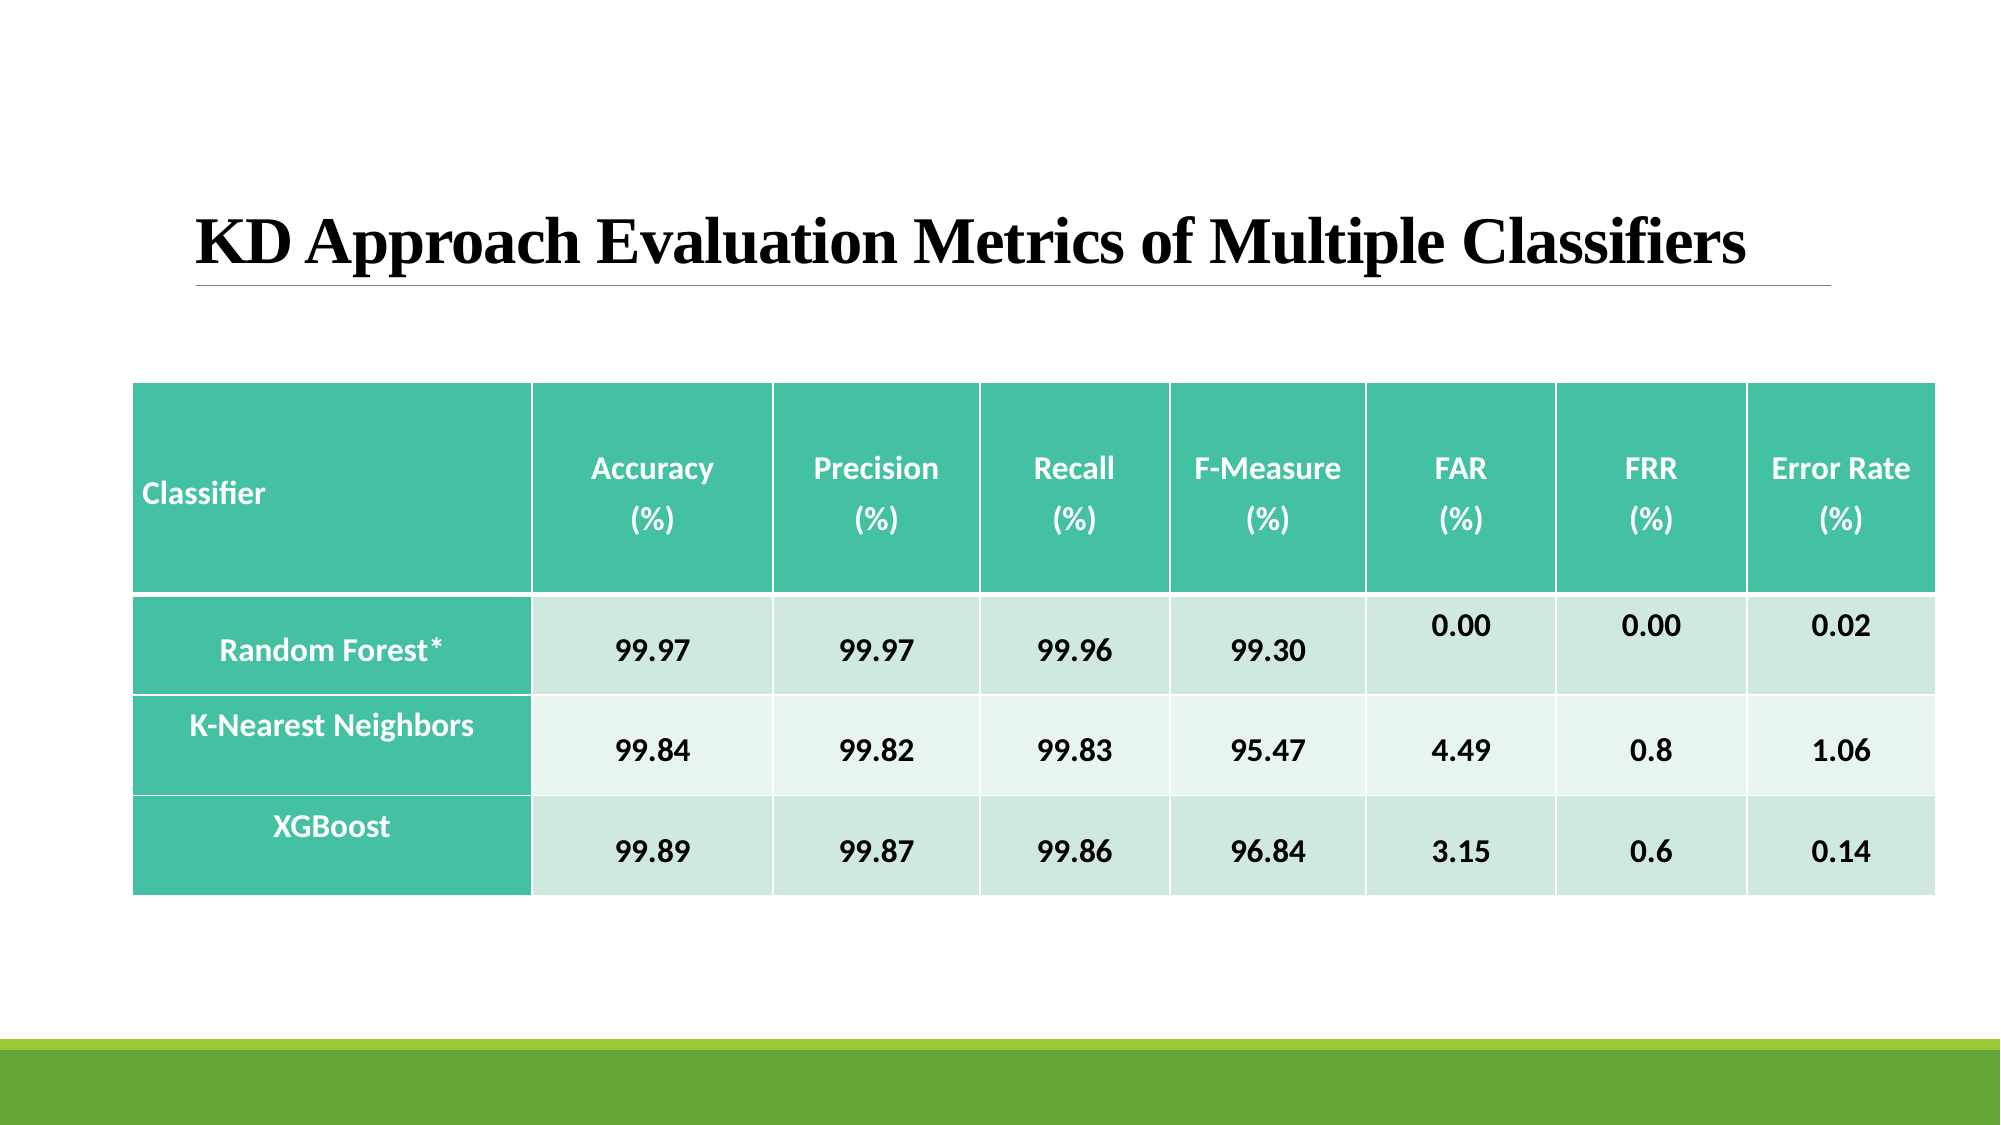

# KD Approach Evaluation Metrics of Multiple Classifiers
| Classifier | Accuracy (%) | Precision (%) | Recall (%) | F-Measure (%) | FAR (%) | FRR (%) | Error Rate (%) |
| --- | --- | --- | --- | --- | --- | --- | --- |
| Random Forest\* | 99.97 | 99.97 | 99.96 | 99.30 | 0.00 | 0.00 | 0.02 |
| K-Nearest Neighbors | 99.84 | 99.82 | 99.83 | 95.47 | 4.49 | 0.8 | 1.06 |
| XGBoost | 99.89 | 99.87 | 99.86 | 96.84 | 3.15 | 0.6 | 0.14 |